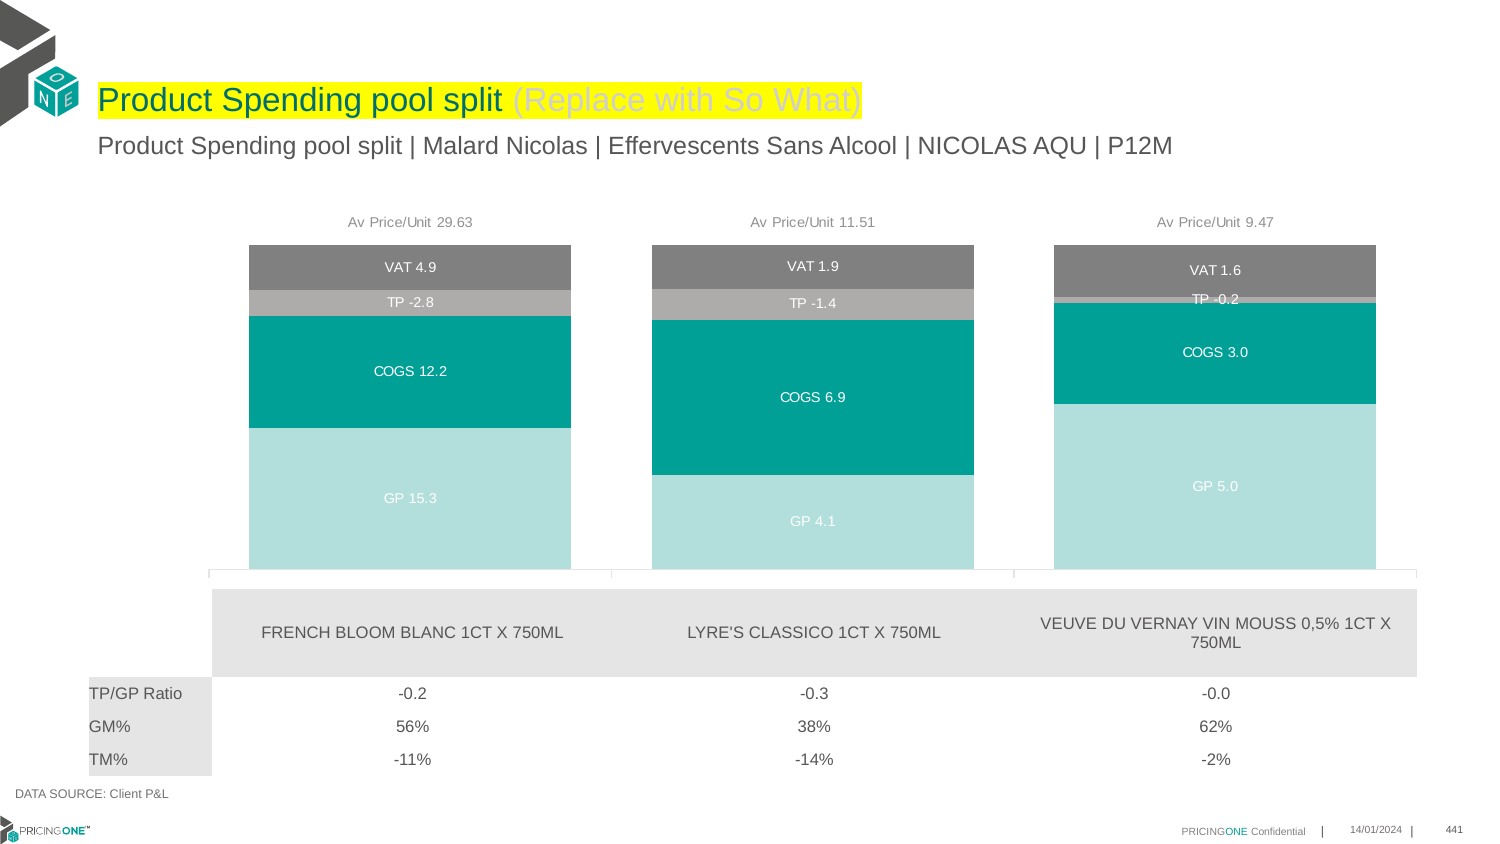

# Product Spending pool split (Replace with So What)
Product Spending pool split | Malard Nicolas | Effervescents Sans Alcool | NICOLAS AQU | P12M

### Chart

| Category | GP | COGS | TP | VAT |
|---|---|---|---|---|
| Av Price/Unit 29.63 | 15.338199999999999 | 12.149999999999999 | -2.797424318658287 | 4.9381551362683425 |
| Av Price/Unit 11.51 | 4.1383 | 6.857 | -1.3606846153846153 | 1.9269230769230759 |
| Av Price/Unit 9.47 | 5.019331851851853 | 3.047774074074074 | -0.17821703703703573 | 1.5777777777777762 |
|  | FRENCH BLOOM BLANC 1CT X 750ML | LYRE'S CLASSICO 1CT X 750ML | VEUVE DU VERNAY VIN MOUSS 0,5% 1CT X 750ML |
| --- | --- | --- | --- |
| TP/GP Ratio | -0.2 | -0.3 | -0.0 |
| GM% | 56% | 38% | 62% |
| TM% | -11% | -14% | -2% |
DATA SOURCE: Client P&L

14/01/2024
441